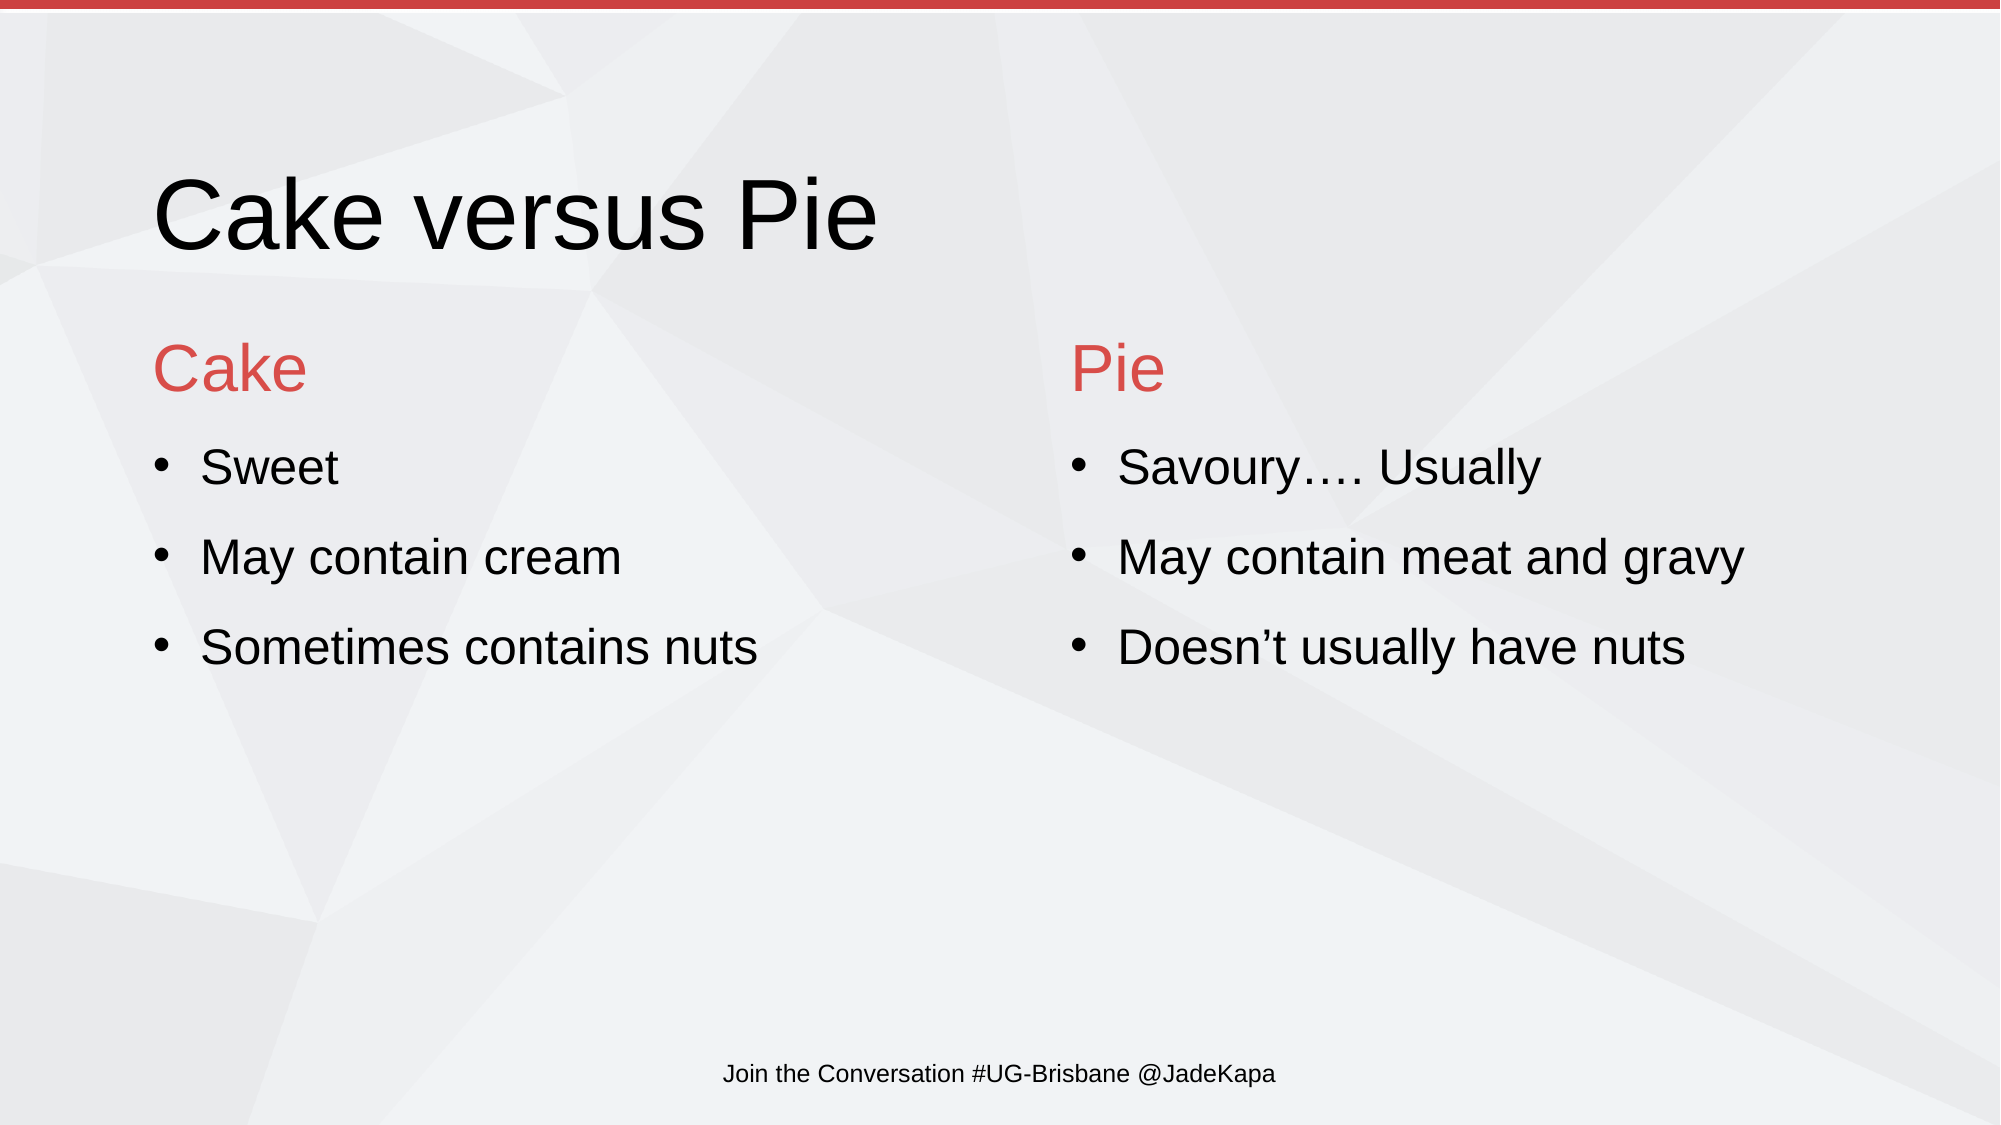

# Cake versus Pie
Cake
Sweet
May contain cream
Sometimes contains nuts

Pie
Savoury…. Usually
May contain meat and gravy
Doesn’t usually have nuts

Join the Conversation #UG-Brisbane @JadeKapa